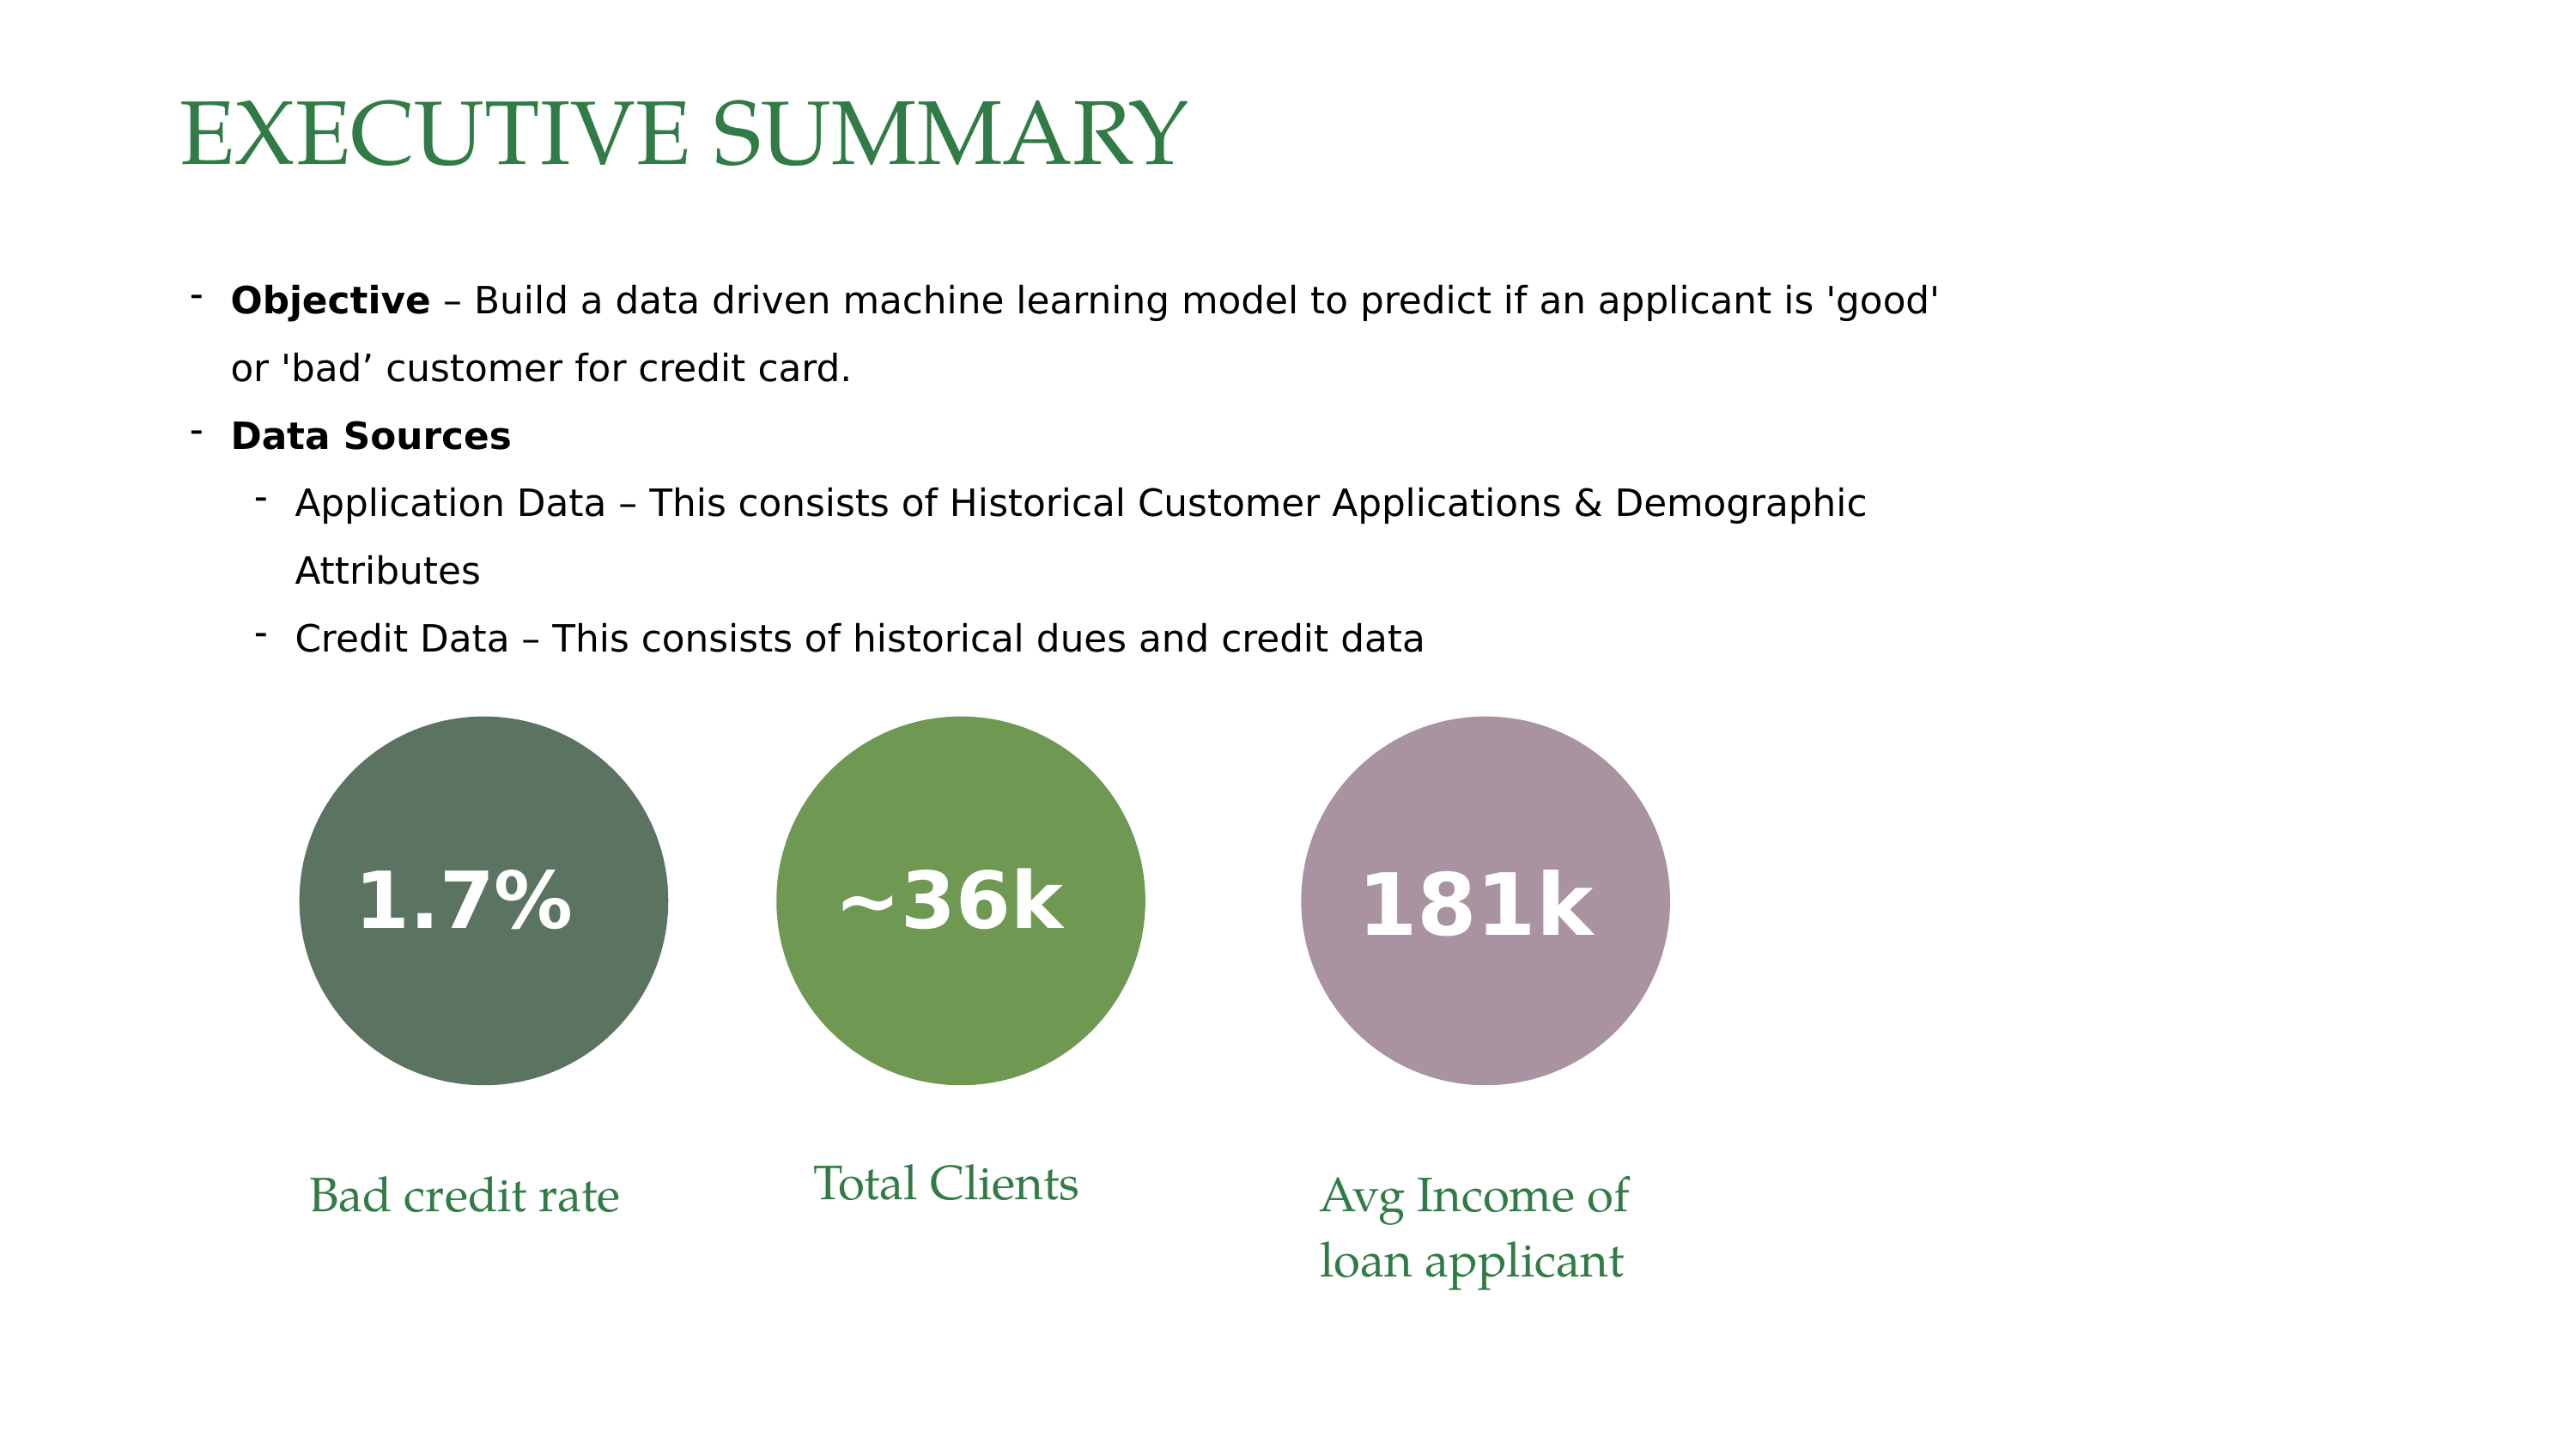

EXECUTIVE SUMMARY
Objective – Build a data driven machine learning model to predict if an applicant is 'good' or 'bad’ customer for credit card.
Data Sources
Application Data – This consists of Historical Customer Applications & Demographic Attributes
Credit Data – This consists of historical dues and credit data

1.7%
~36k
181k
$110M
Bad credit rate
Total Clients
Avg Income of  loan applicant